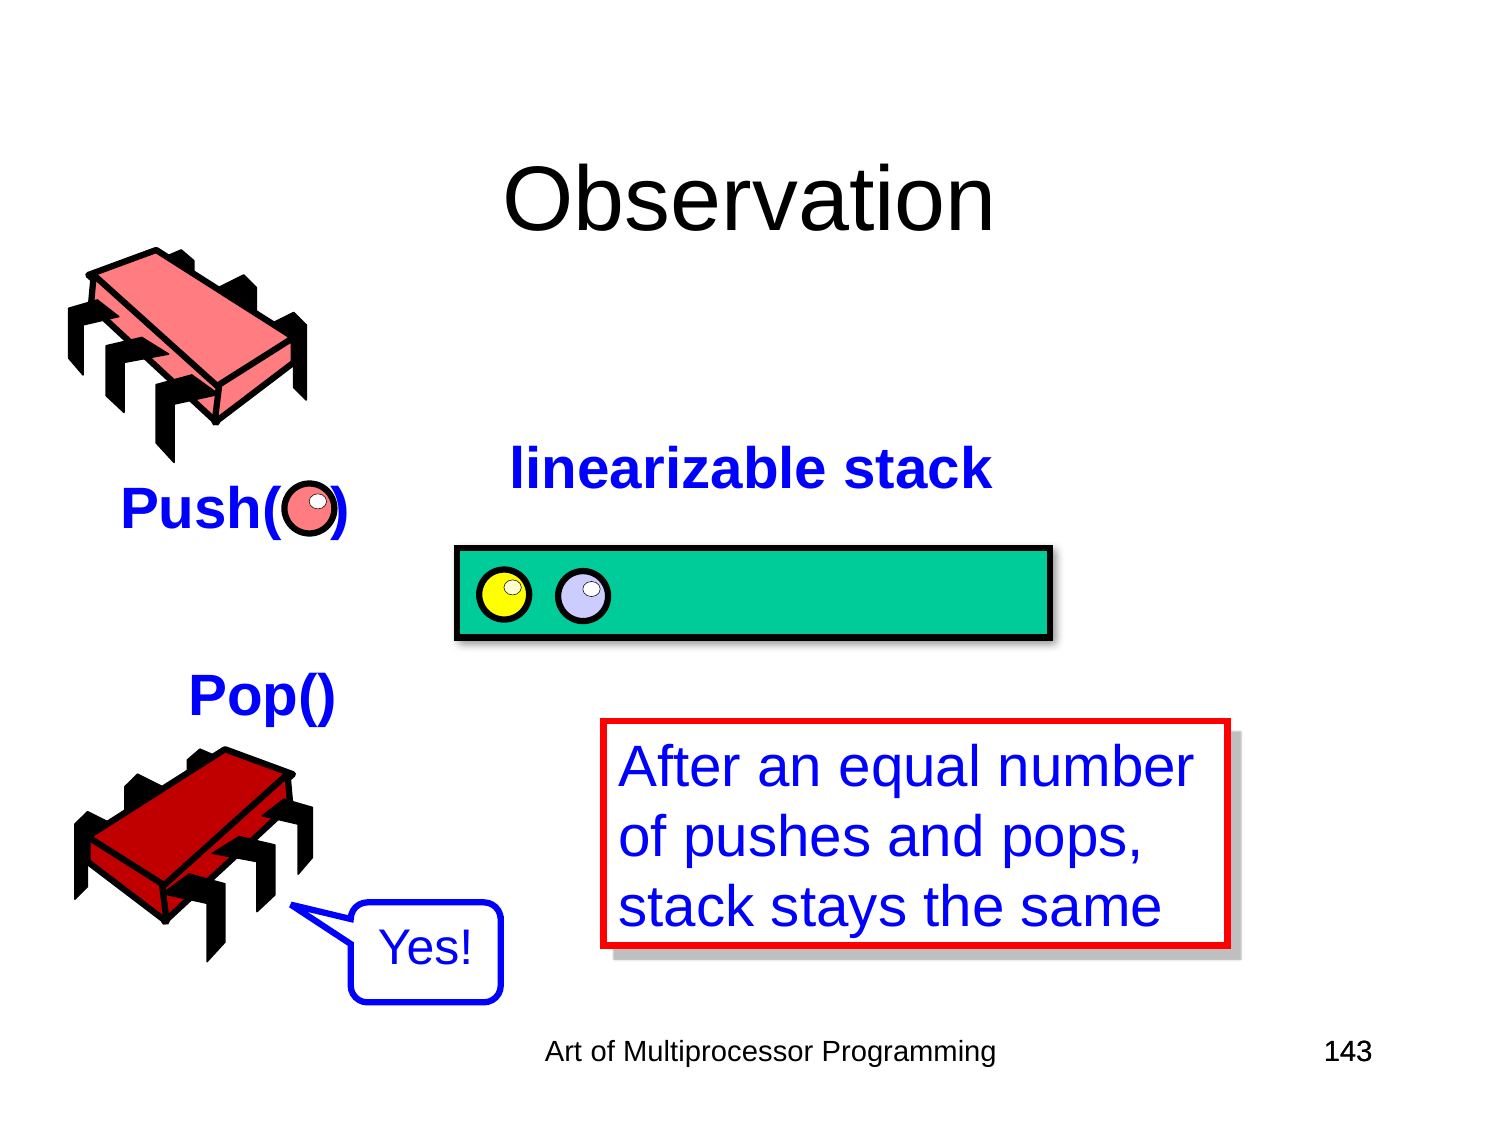

Observation

linearizable stack
Push(   )

Pop()
After an equal number
of pushes and pops,
stack stays the same

Yes!
Art of Multiprocessor Programming
143
143